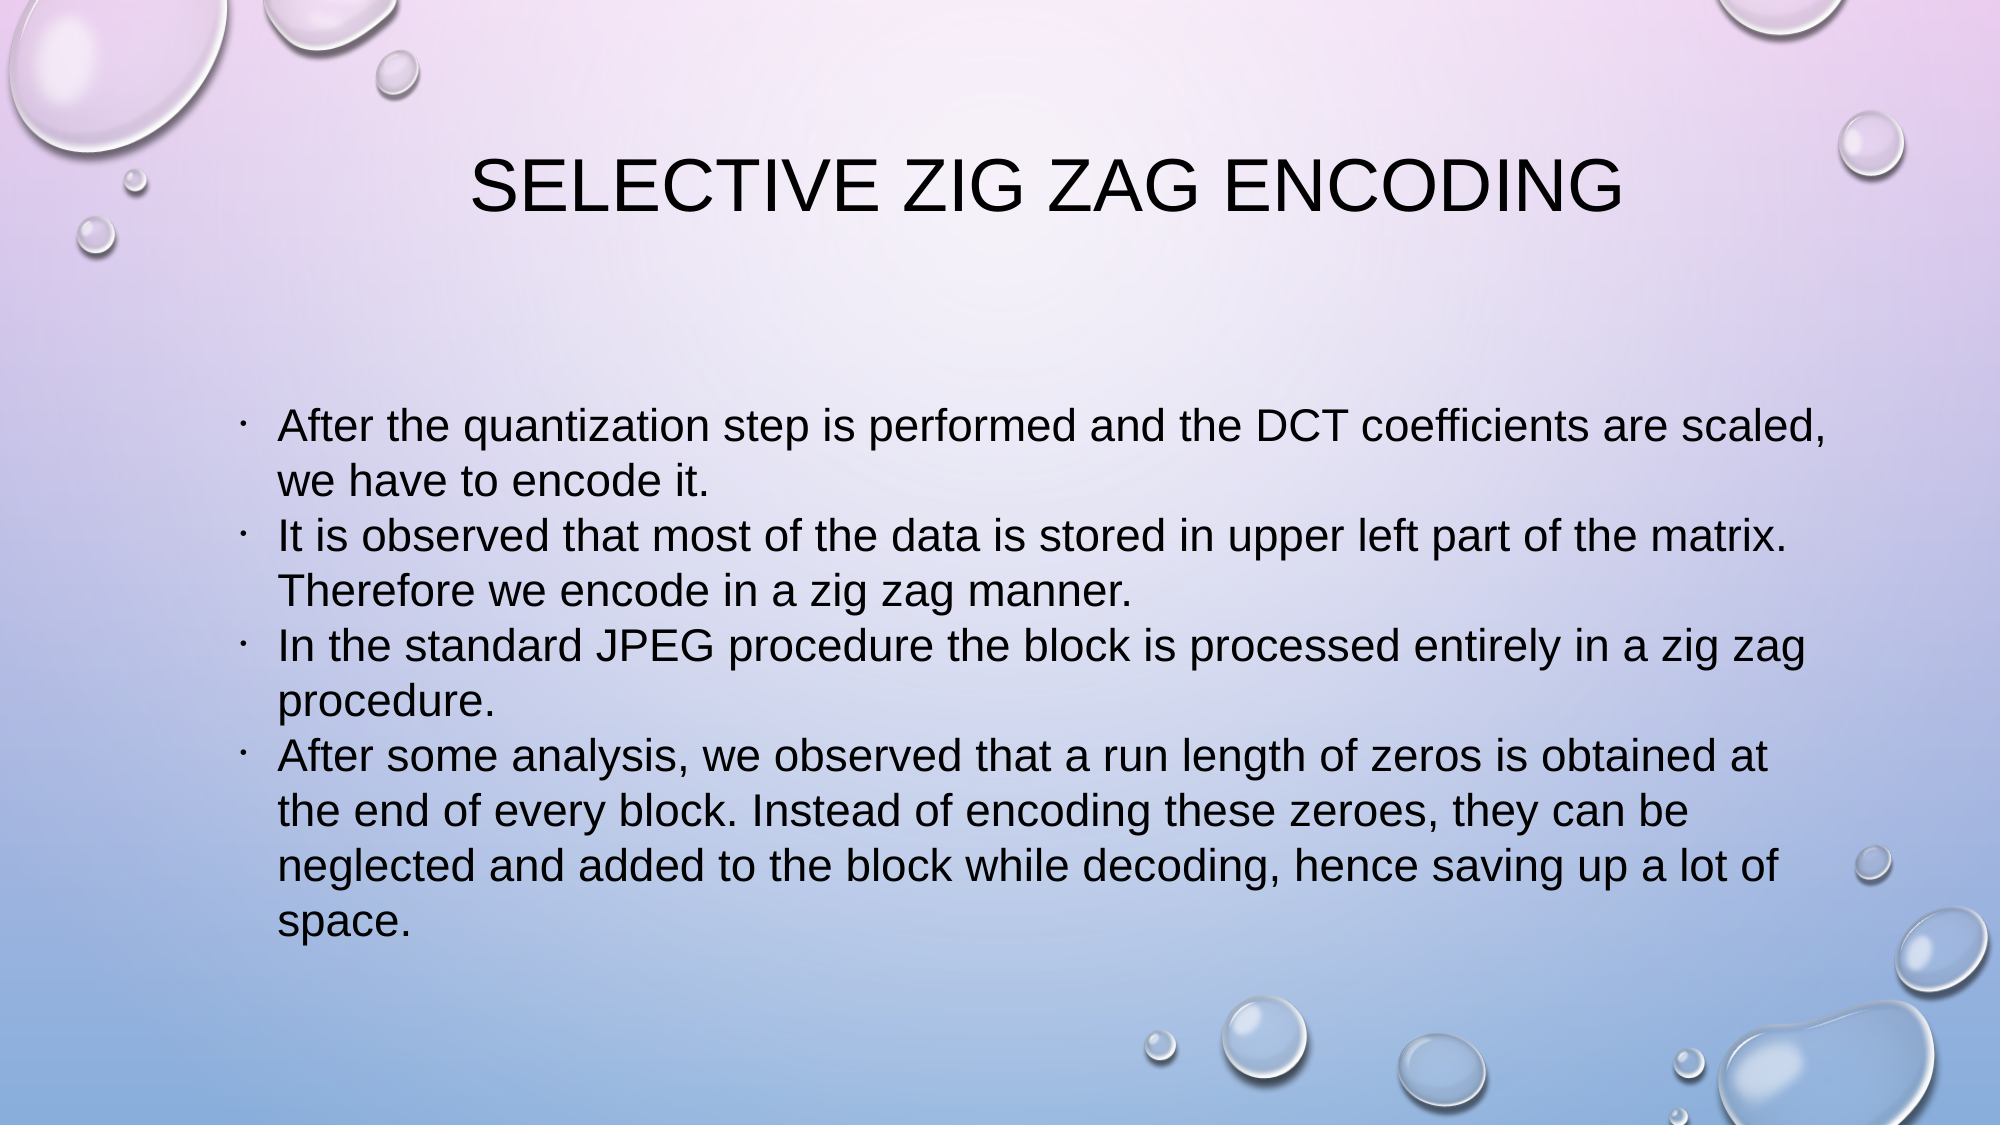

# SELECTIVE ZIG ZAG ENCODING
After the quantization step is performed and the DCT coefficients are scaled, we have to encode it.
It is observed that most of the data is stored in upper left part of the matrix. Therefore we encode in a zig zag manner.
In the standard JPEG procedure the block is processed entirely in a zig zag procedure.
After some analysis, we observed that a run length of zeros is obtained at the end of every block. Instead of encoding these zeroes, they can be neglected and added to the block while decoding, hence saving up a lot of space.